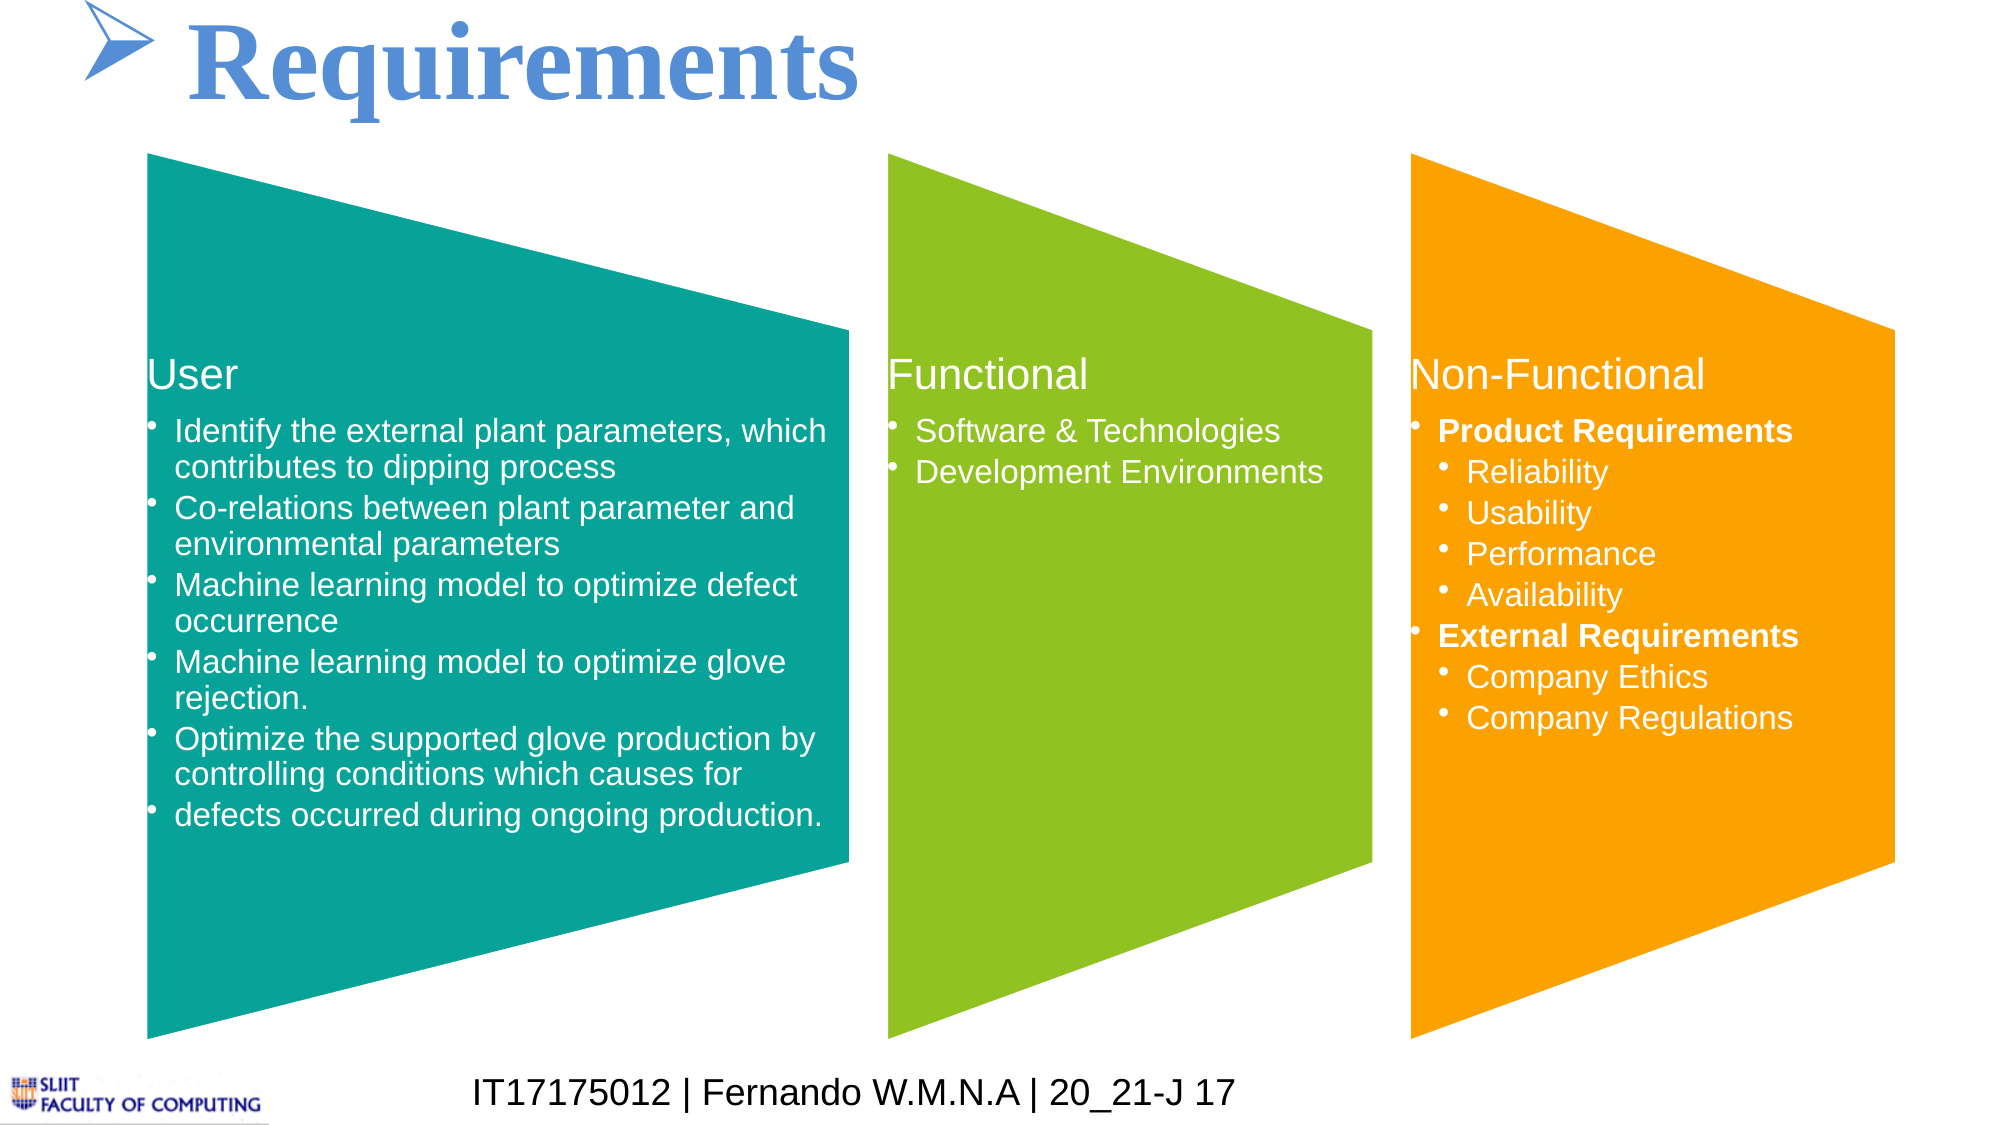

Requirements
User
Identify the external plant parameters, which contributes to dipping process
Co-relations between plant parameter and environmental parameters
Machine learning model to optimize defect occurrence
Machine learning model to optimize glove rejection.
Optimize the supported glove production by controlling conditions which causes for
defects occurred during ongoing production.
Functional
Software & Technologies
Development Environments
Non-Functional
Product Requirements
Reliability
Usability
Performance
Availability
External Requirements
Company Ethics
Company Regulations
IT17175012 | Fernando W.M.N.A | 20_21-J 17